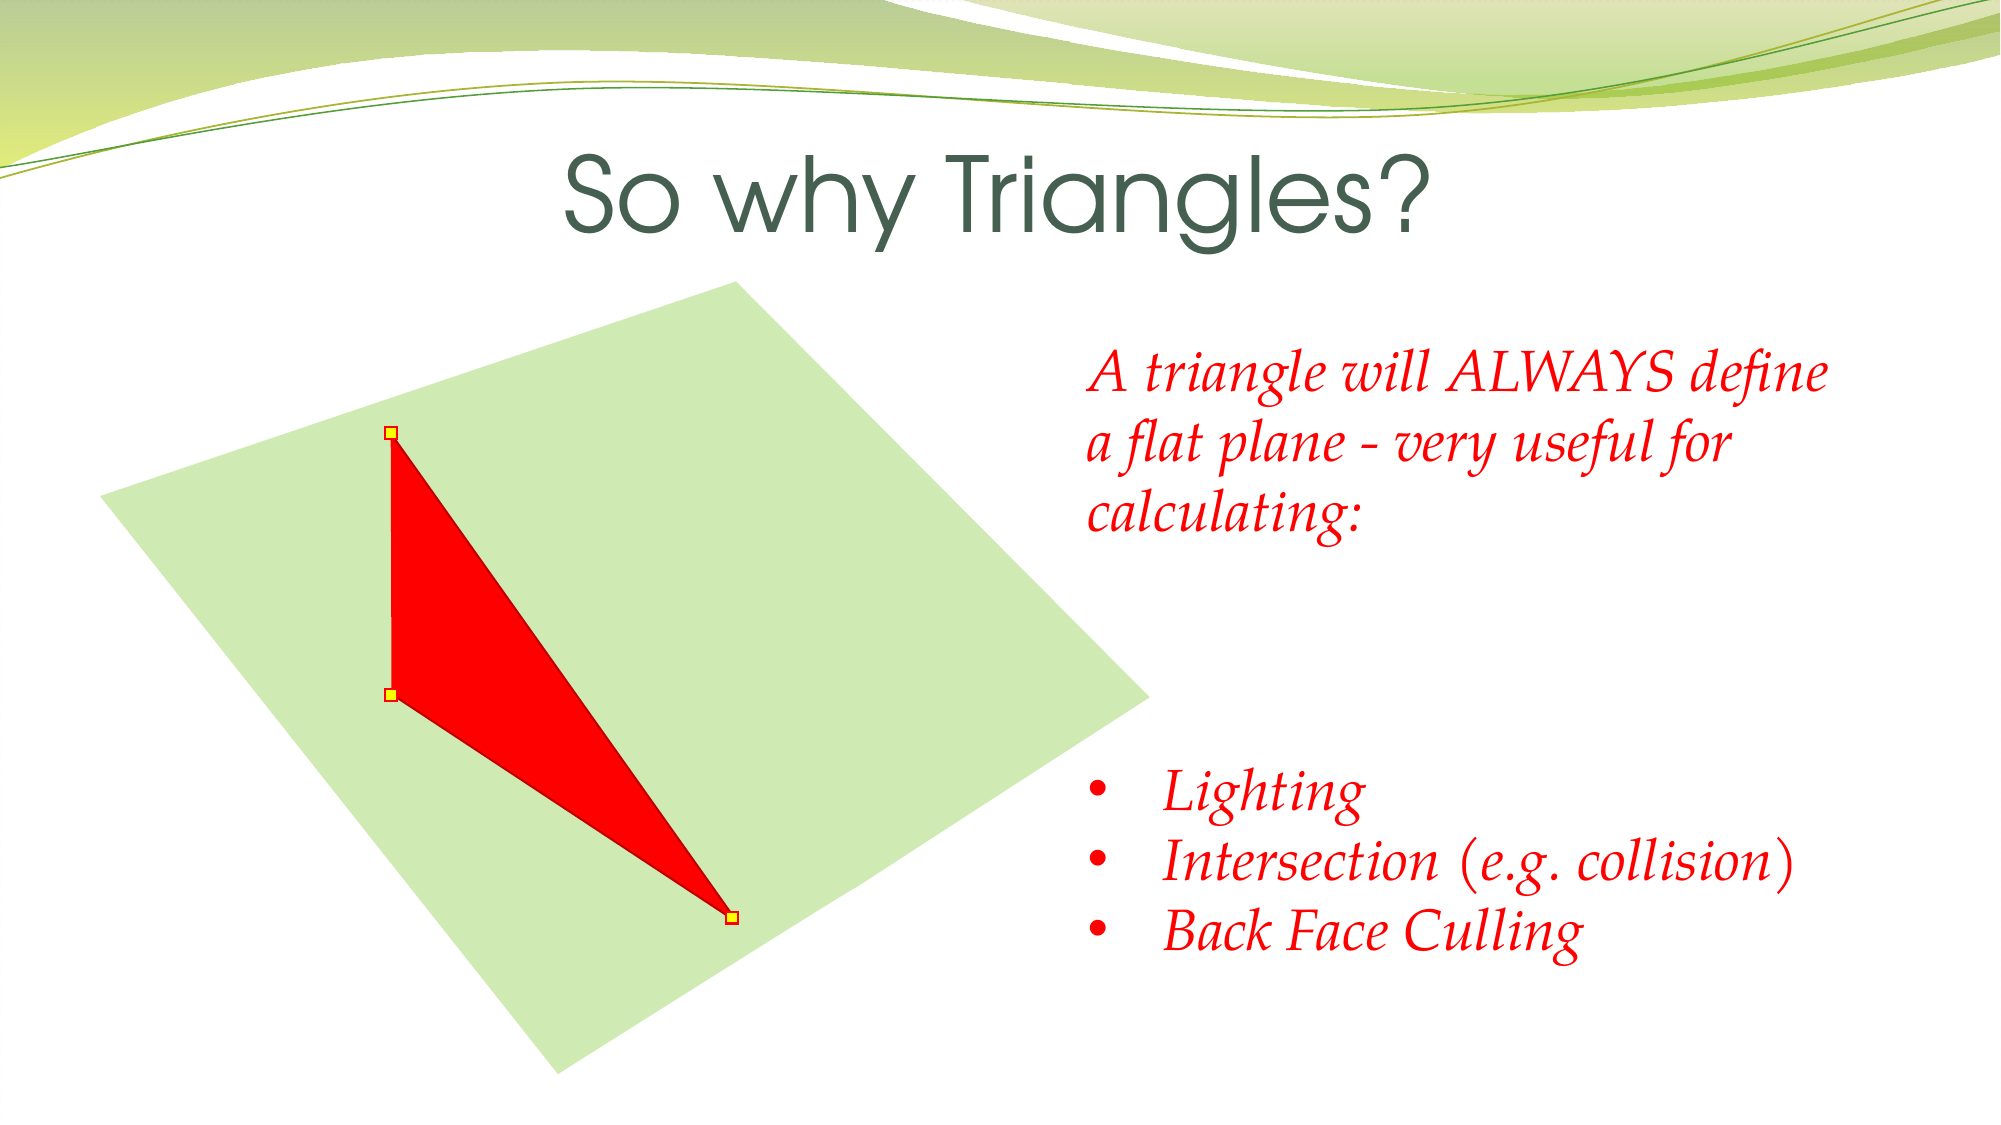

# So why Triangles?

A triangle will ALWAYS define a flat plane - very useful for calculating:

Lighting
Intersection (e.g. collision)
Back Face Culling